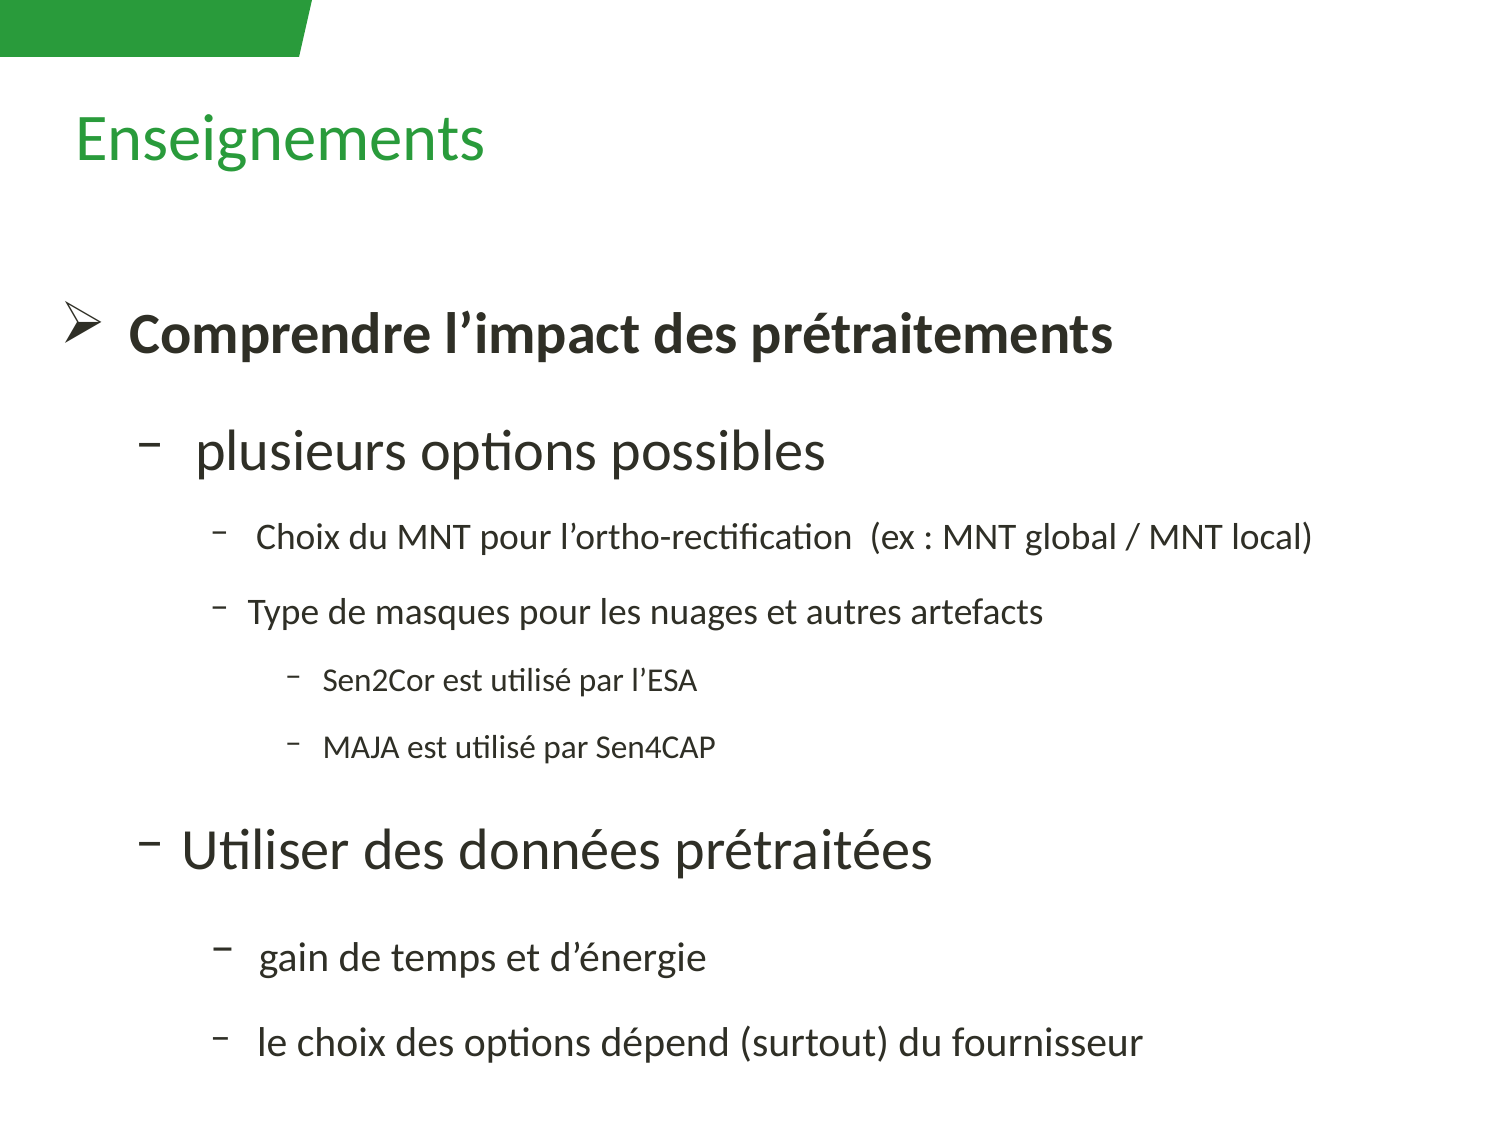

# Enseignements

 Comprendre l’impact des prétraitements
 plusieurs options possibles
 Choix du MNT pour l’ortho-rectification  (ex : MNT global / MNT local)
Type de masques pour les nuages et autres artefacts
Sen2Cor est utilisé par l’ESA
MAJA est utilisé par Sen4CAP
Utiliser des données prétraitées
 gain de temps et d’énergie
 le choix des options dépend (surtout) du fournisseur